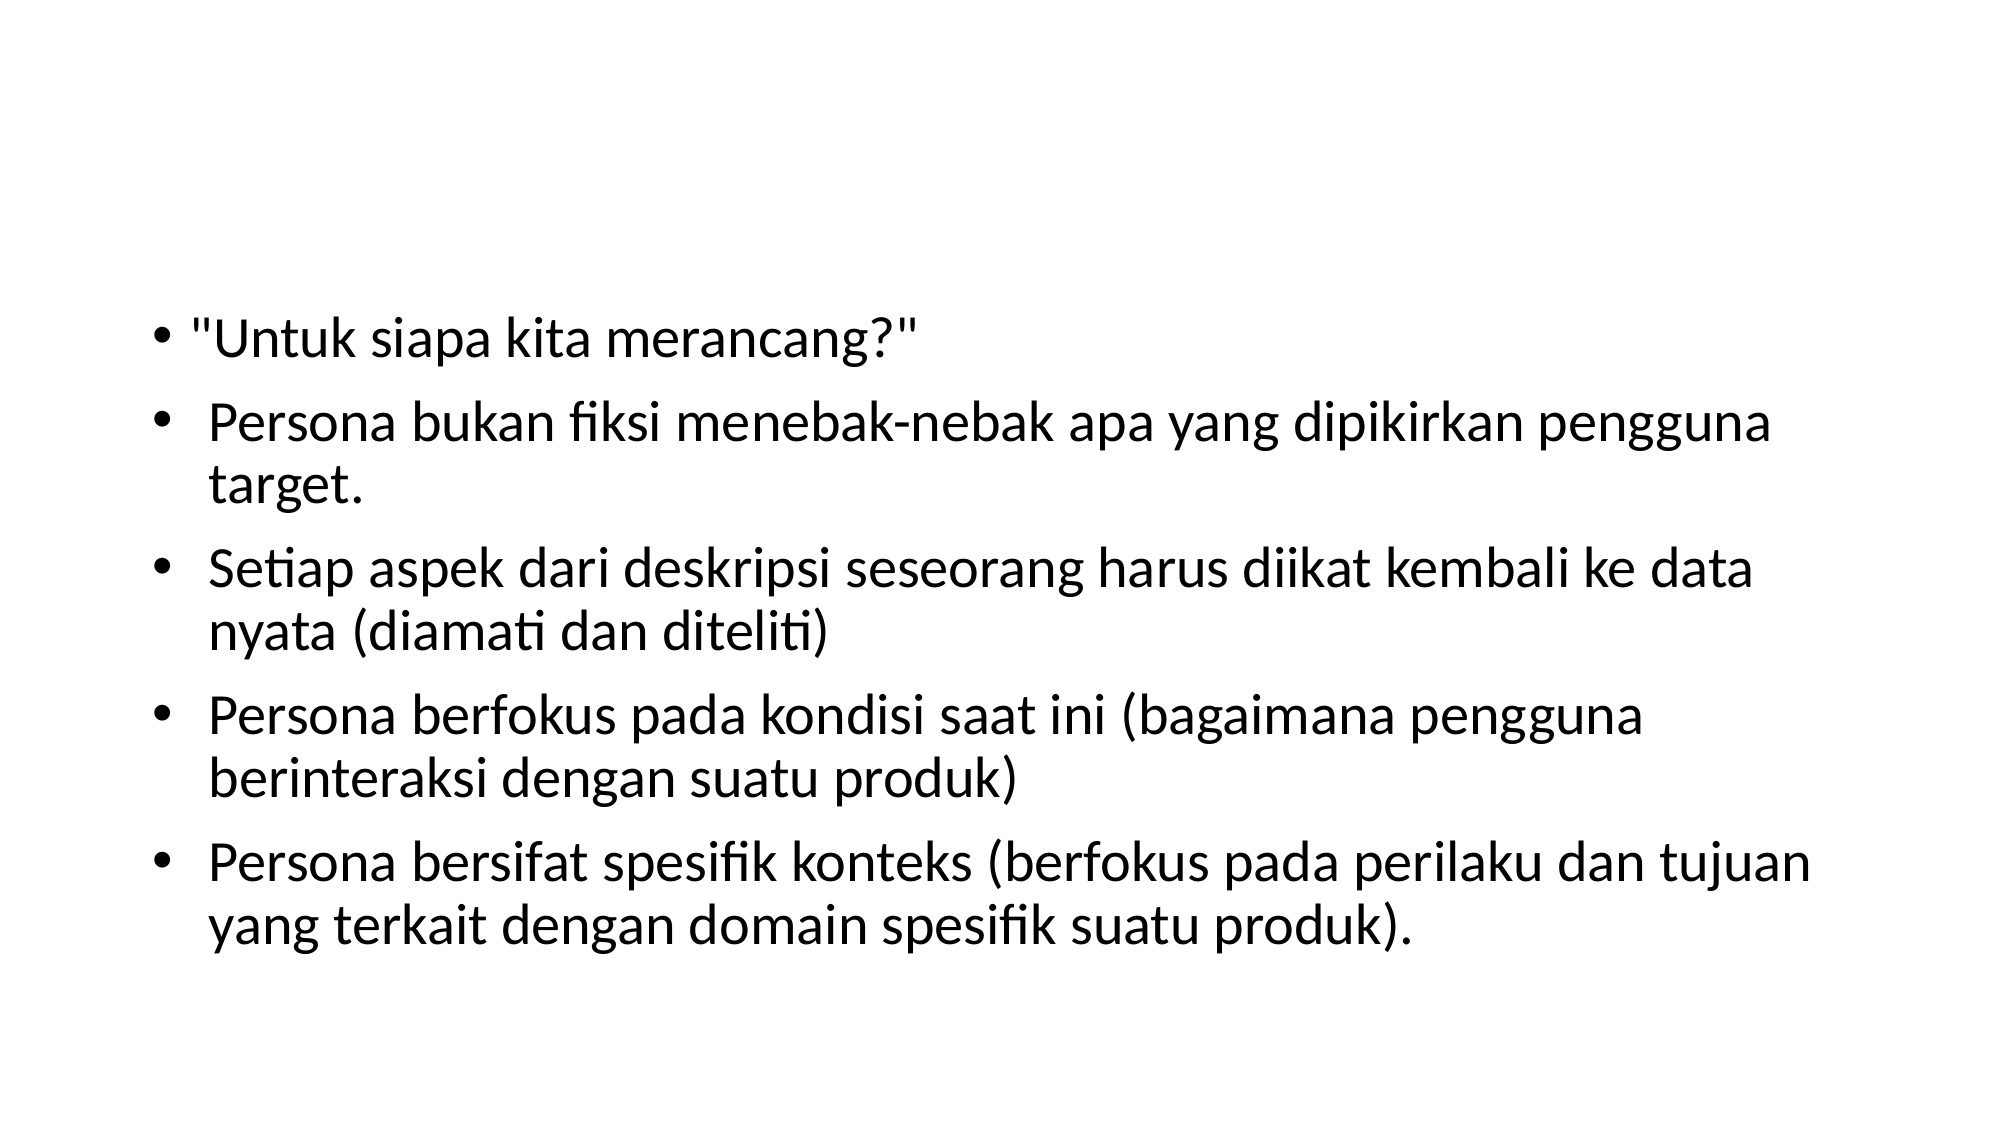

#
"Untuk siapa kita merancang?"
Persona bukan fiksi menebak-nebak apa yang dipikirkan pengguna target.
Setiap aspek dari deskripsi seseorang harus diikat kembali ke data nyata (diamati dan diteliti)
Persona berfokus pada kondisi saat ini (bagaimana pengguna berinteraksi dengan suatu produk)
Persona bersifat spesifik konteks (berfokus pada perilaku dan tujuan yang terkait dengan domain spesifik suatu produk).